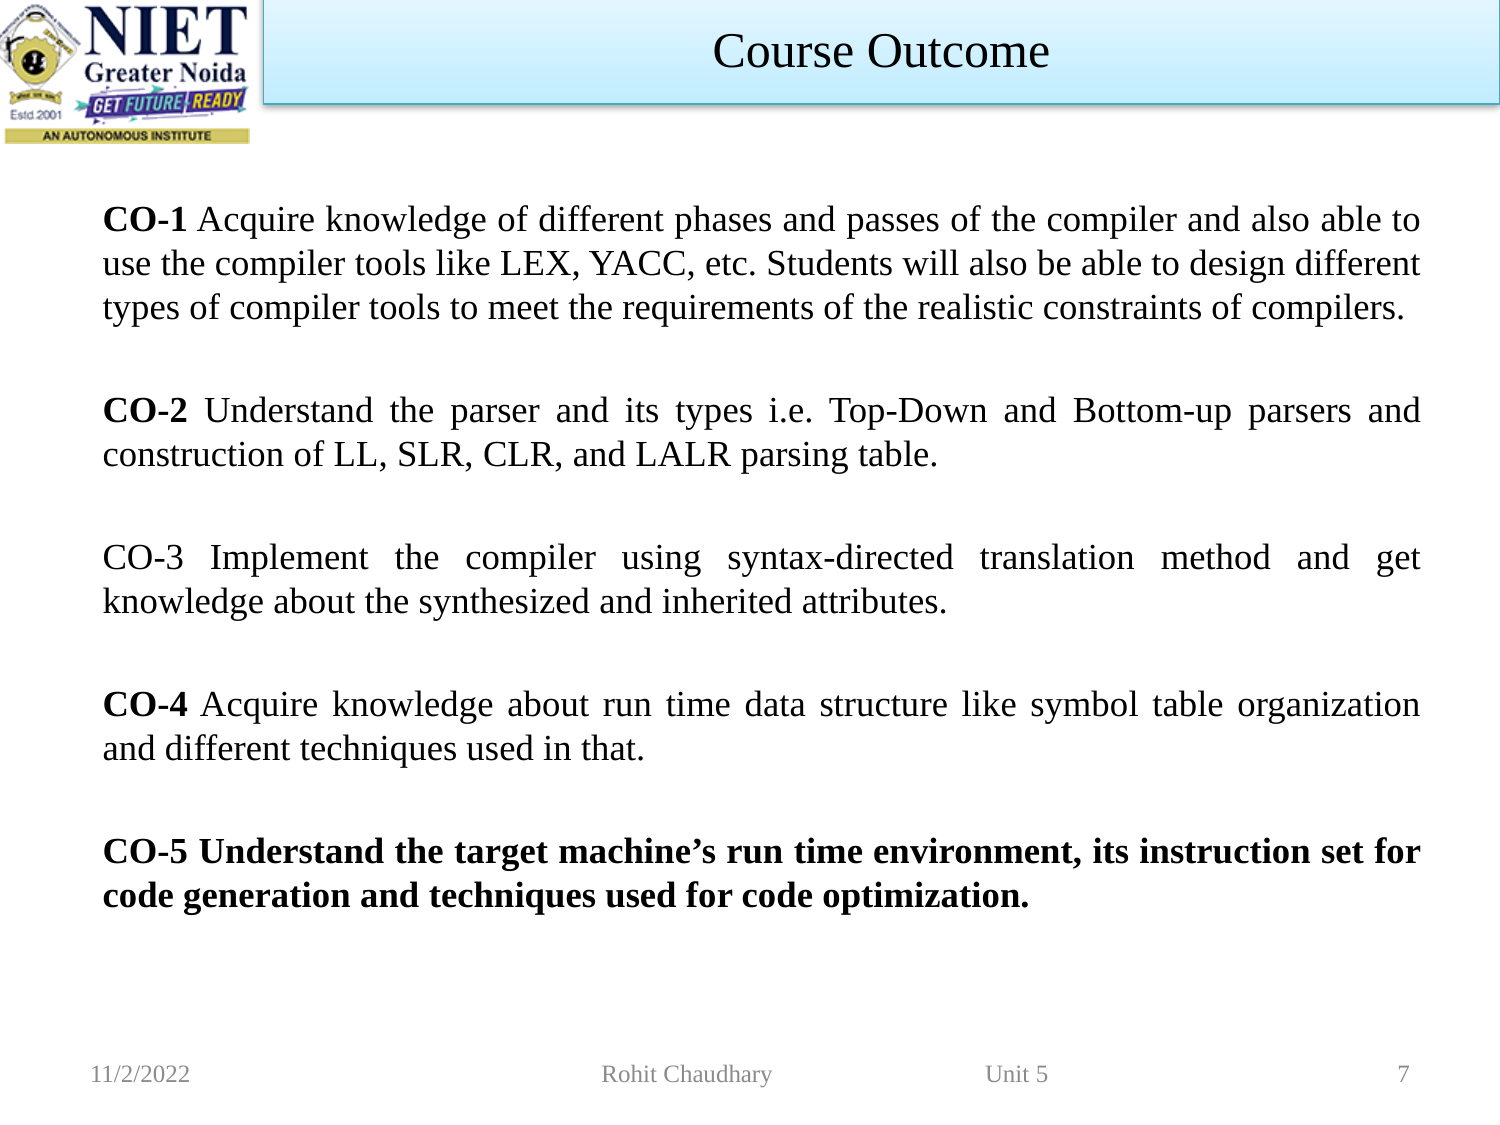

Course Outcome
CO-1 Acquire knowledge of different phases and passes of the compiler and also able to use the compiler tools like LEX, YACC, etc. Students will also be able to design different types of compiler tools to meet the requirements of the realistic constraints of compilers.

CO-2 Understand the parser and its types i.e. Top-Down and Bottom-up parsers and construction of LL, SLR, CLR, and LALR parsing table.

CO-3 Implement the compiler using syntax-directed translation method and get knowledge about the synthesized and inherited attributes.

CO-4 Acquire knowledge about run time data structure like symbol table organization and different techniques used in that.

CO-5 Understand the target machine’s run time environment, its instruction set for code generation and techniques used for code optimization.
11/2/2022
Rohit Chaudhary                                  Unit 5
7